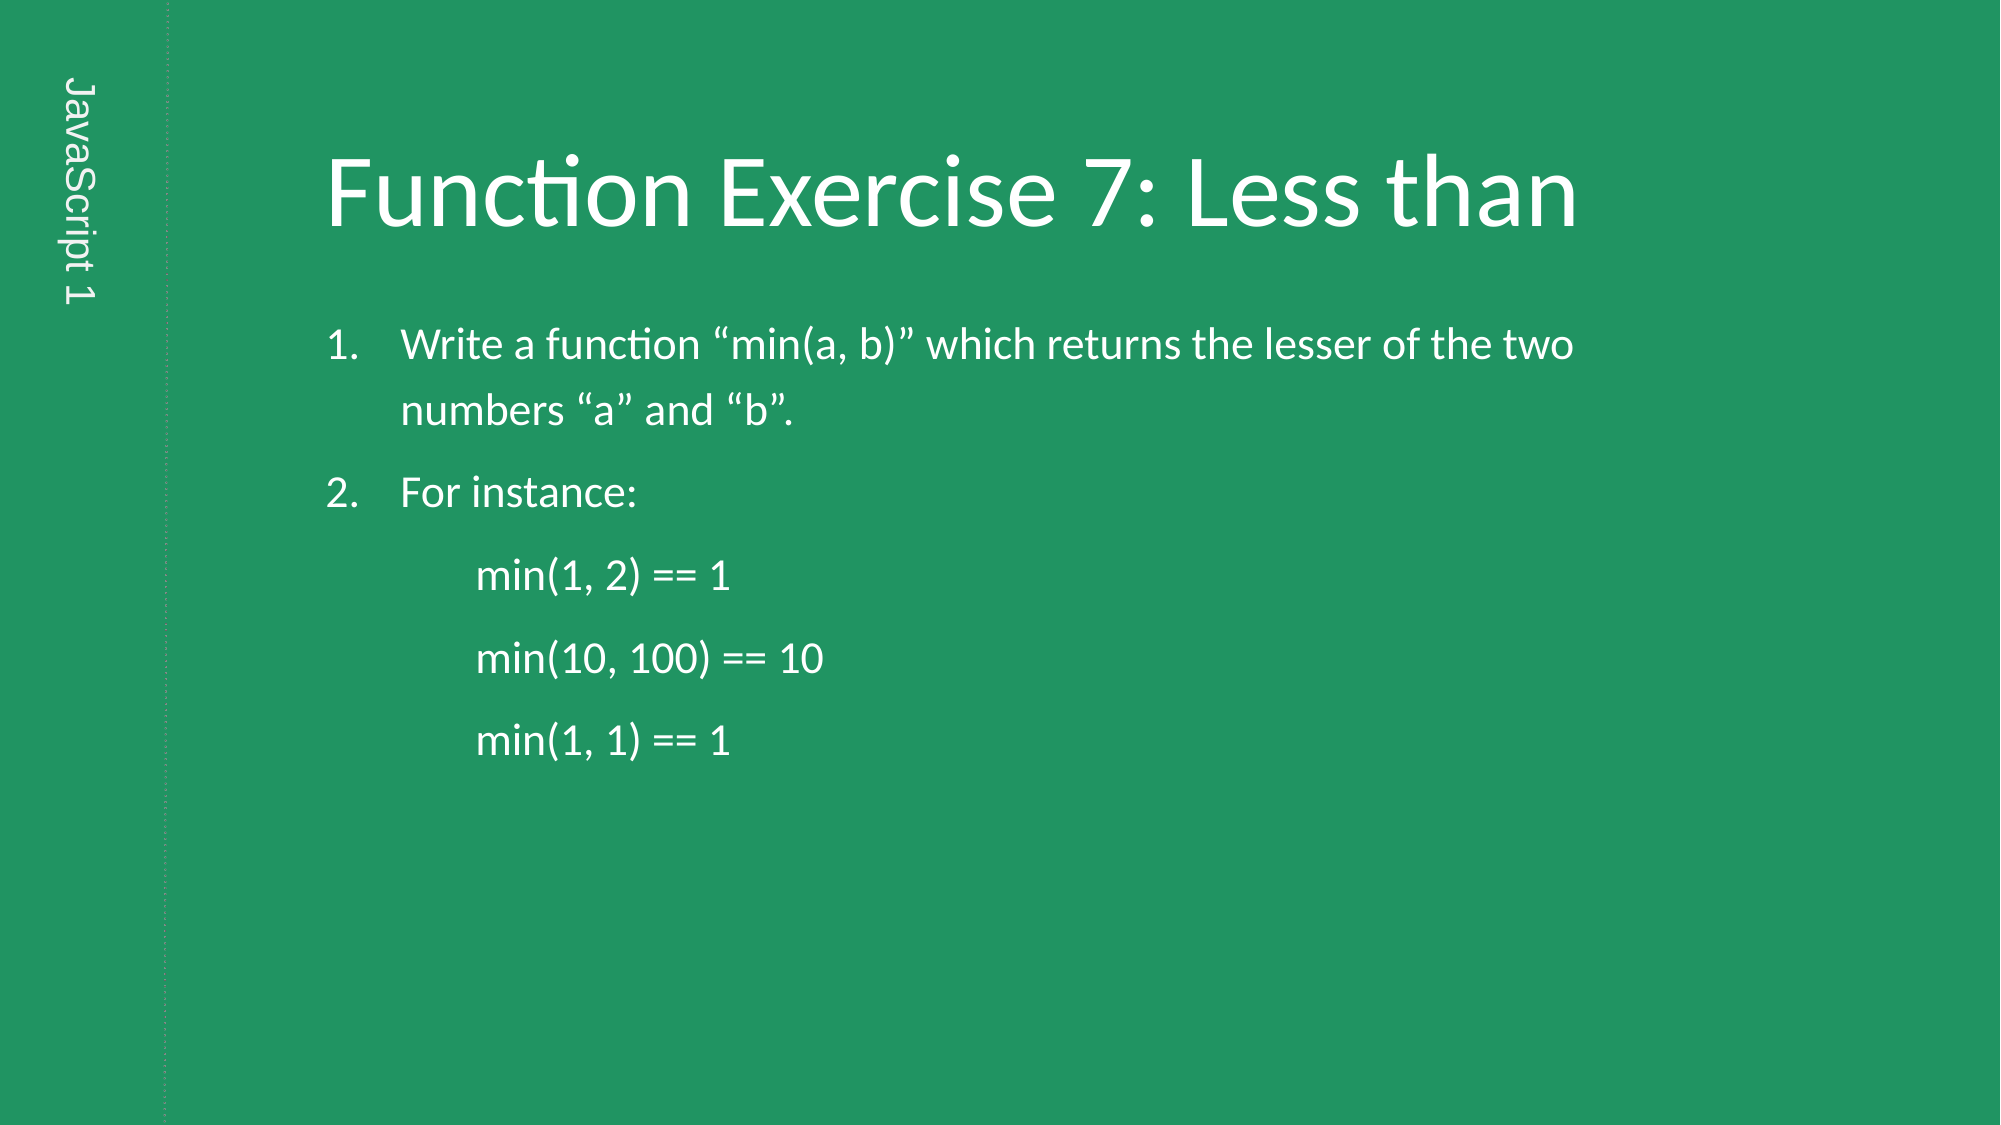

# Function Exercise 7: Less than
Write a function “min(a, b)” which returns the lesser of the two numbers “a” and “b”.
For instance:
	min(1, 2) == 1
	min(10, 100) == 10
	min(1, 1) == 1